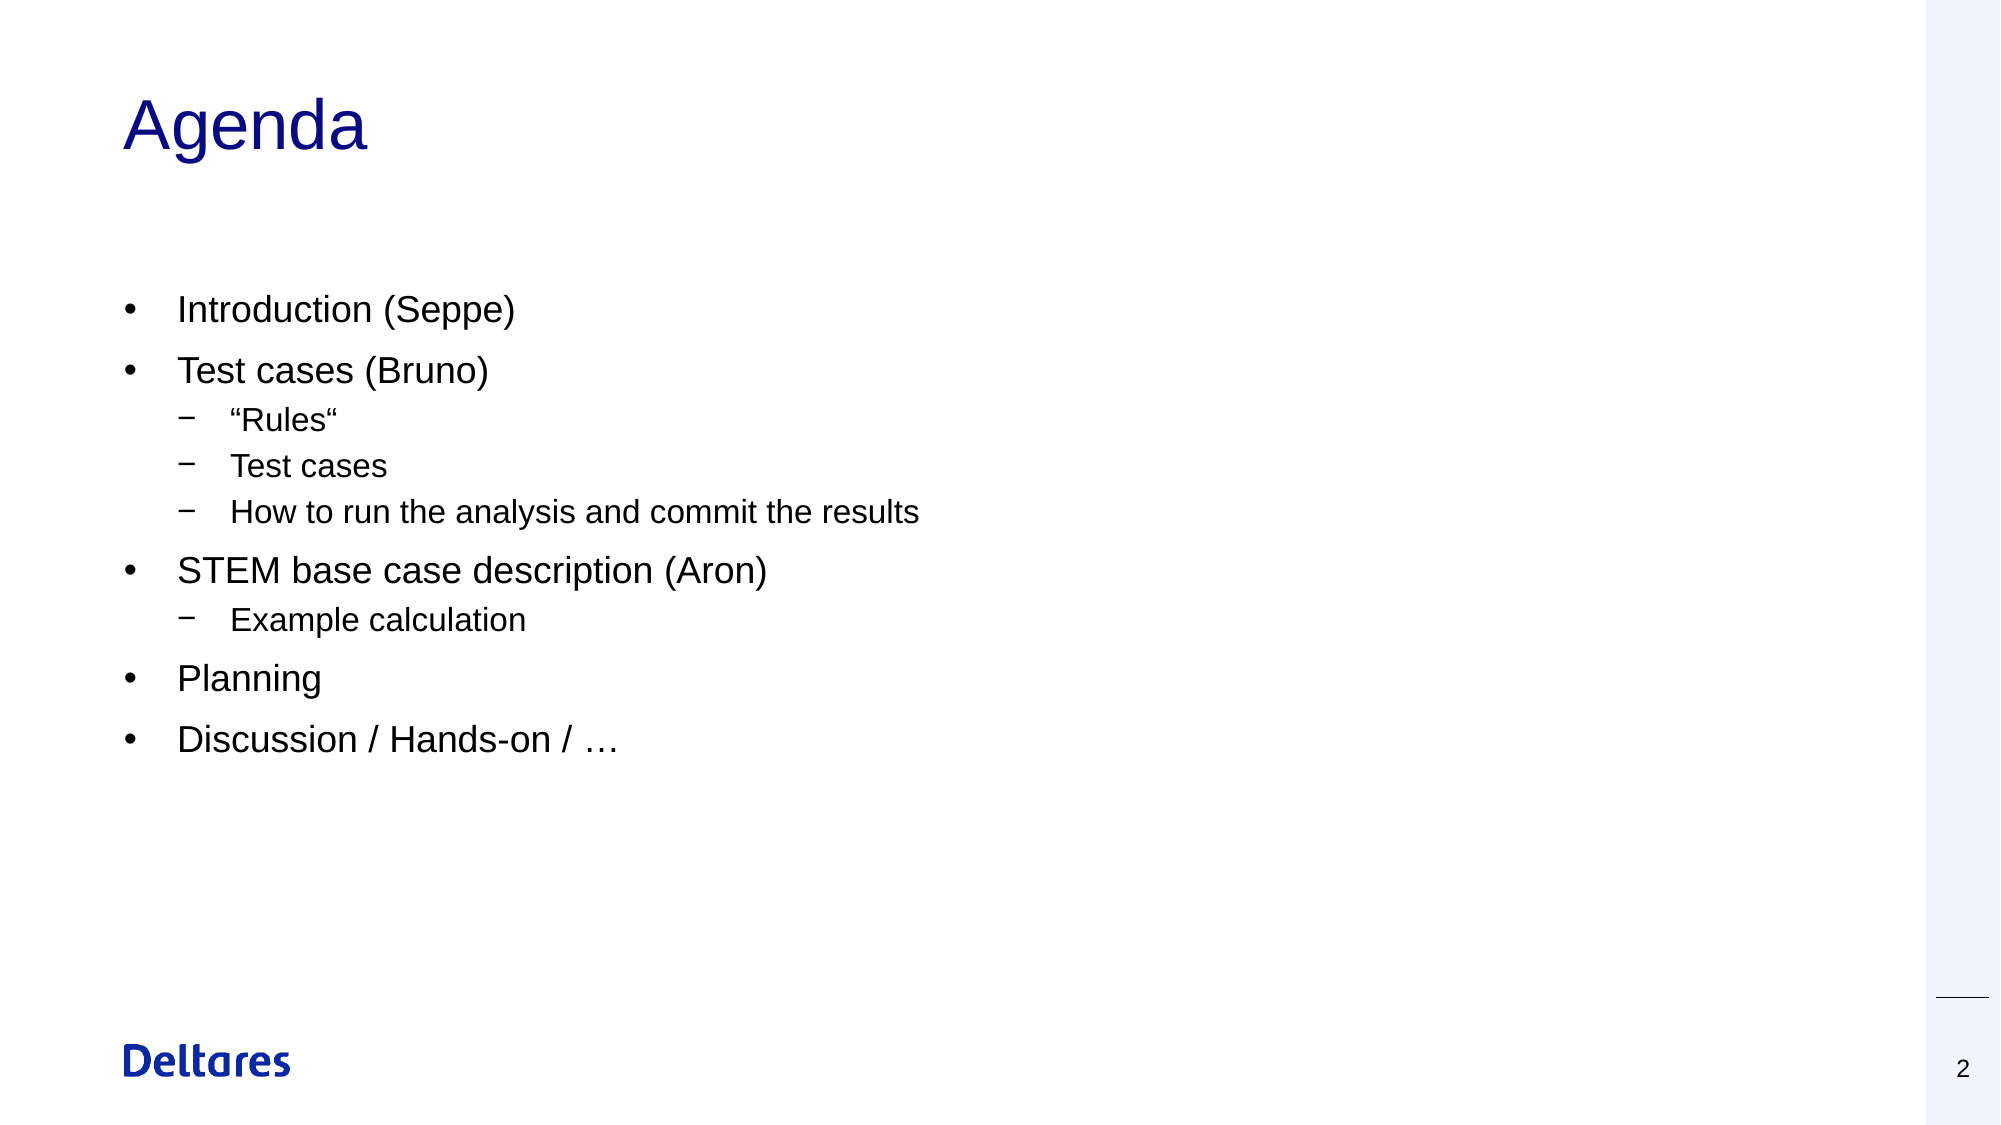

# Agenda
Introduction (Seppe)
Test cases (Bruno)
“Rules“
Test cases
How to run the analysis and commit the results
STEM base case description (Aron)
Example calculation
Planning
Discussion / Hands-on / …
2